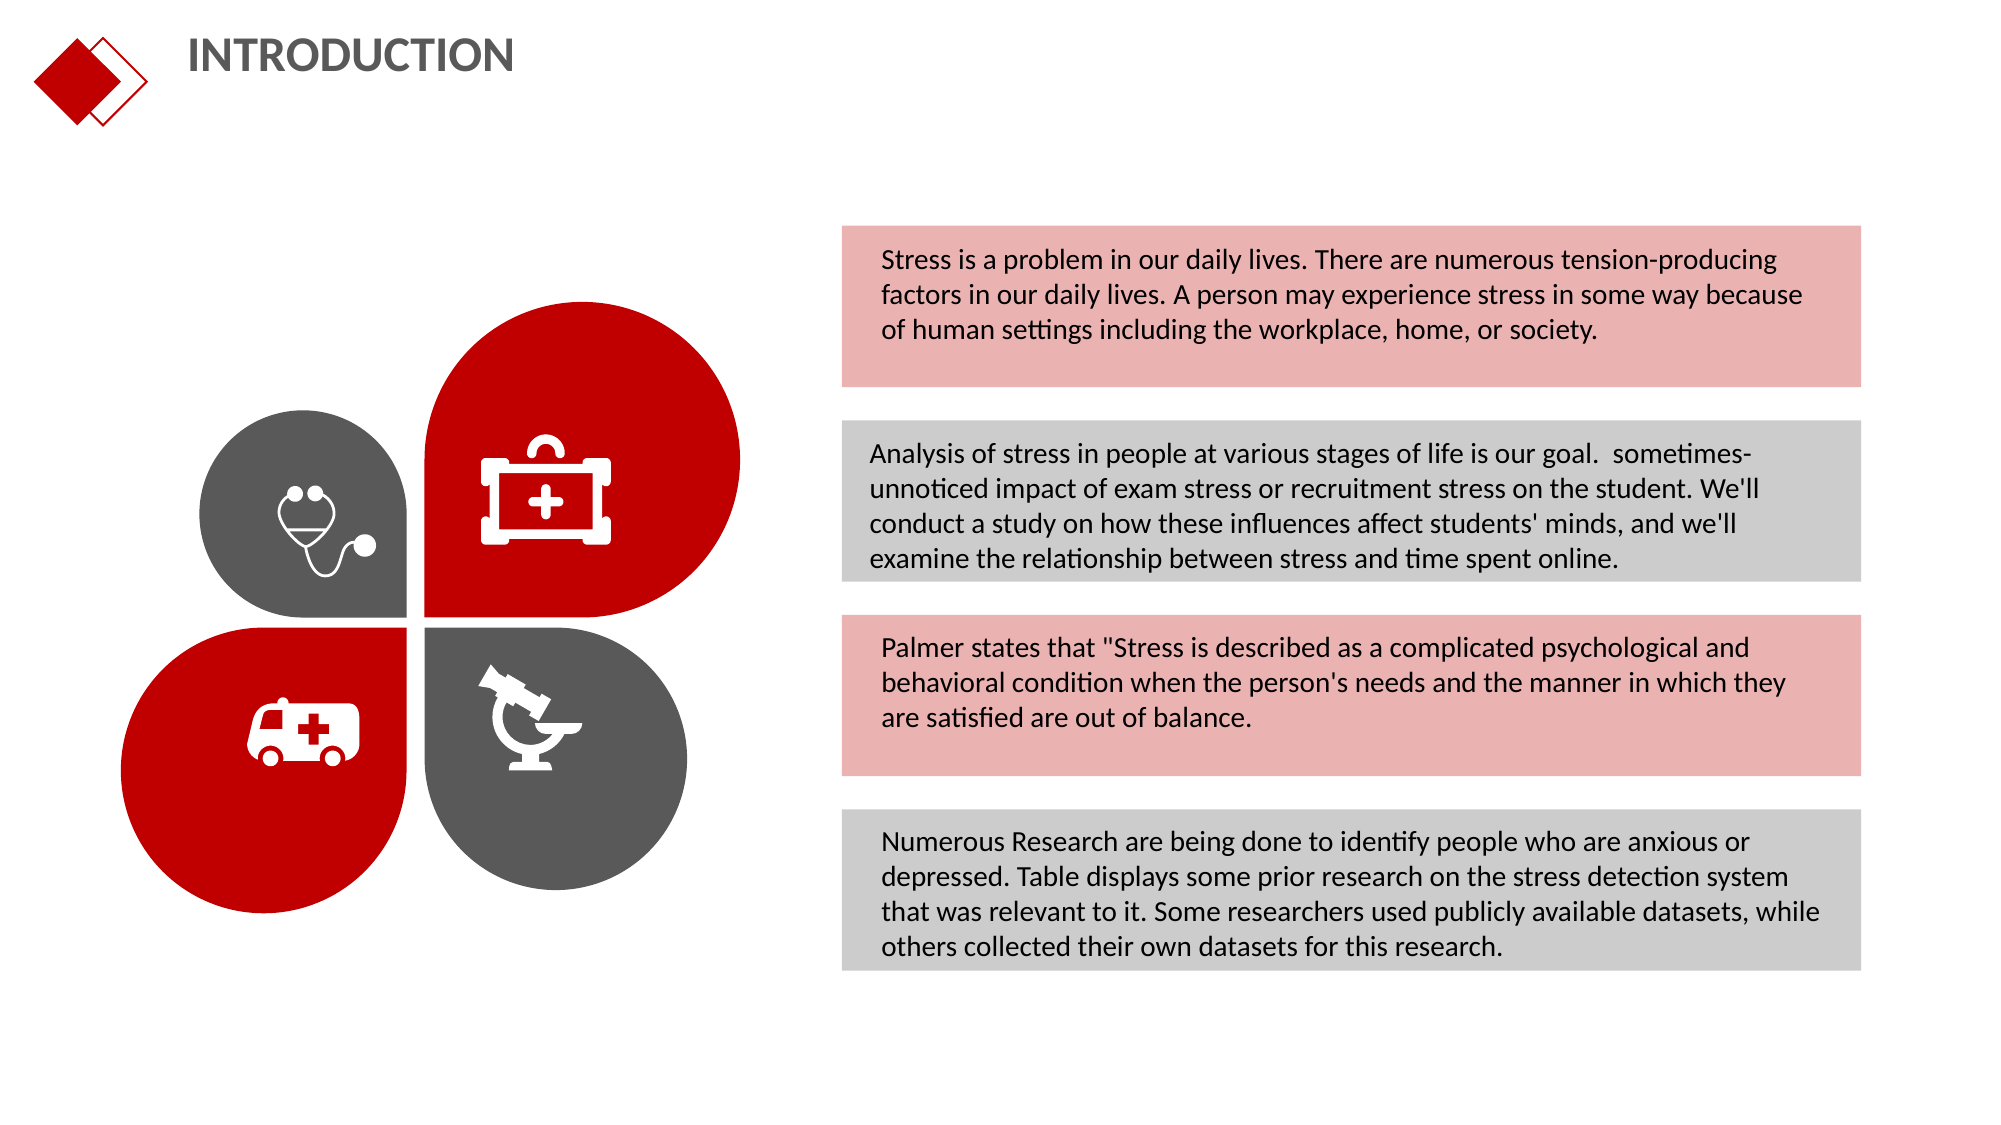

INTRODUCTION

Stress is a problem in our daily lives. There are numerous tension-producing factors in our daily lives. A person may experience stress in some way because of human settings including the workplace, home, or society.

Analysis of stress in people at various stages of life is our goal.  sometimes-unnoticed impact of exam stress or recruitment stress on the student. We'll conduct a study on how these influences affect students' minds, and we'll examine the relationship between stress and time spent online.

Palmer states that "Stress is described as a complicated psychological and behavioral condition when the person's needs and the manner in which they are satisfied are out of balance.

Numerous Research are being done to identify people who are anxious or depressed. Table displays some prior research on the stress detection system that was relevant to it. Some researchers used publicly available datasets, while others collected their own datasets for this research.